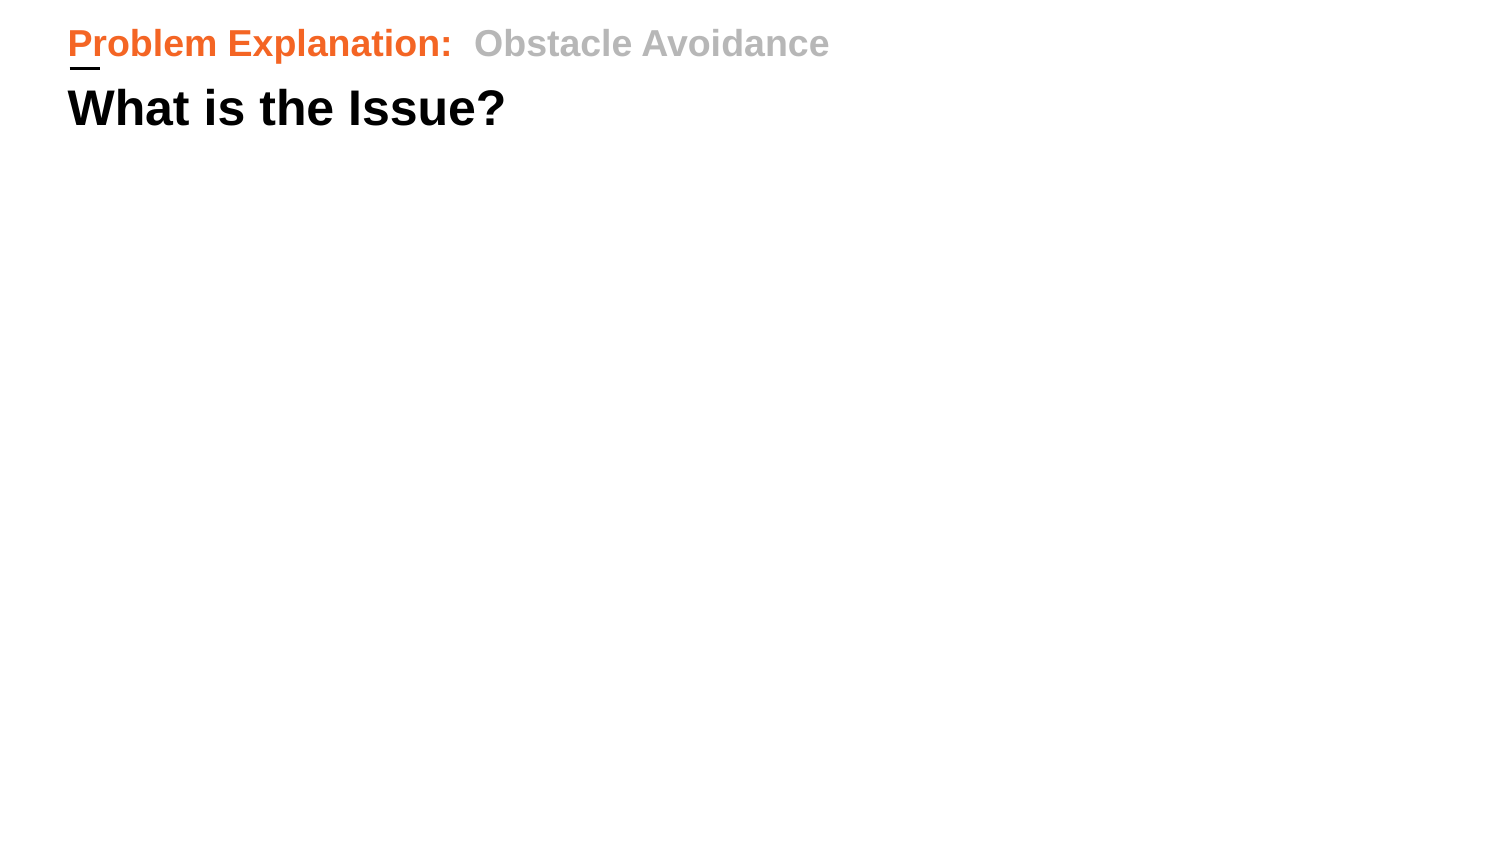

Problem Explanation:  Obstacle Avoidance
# What is the Issue?